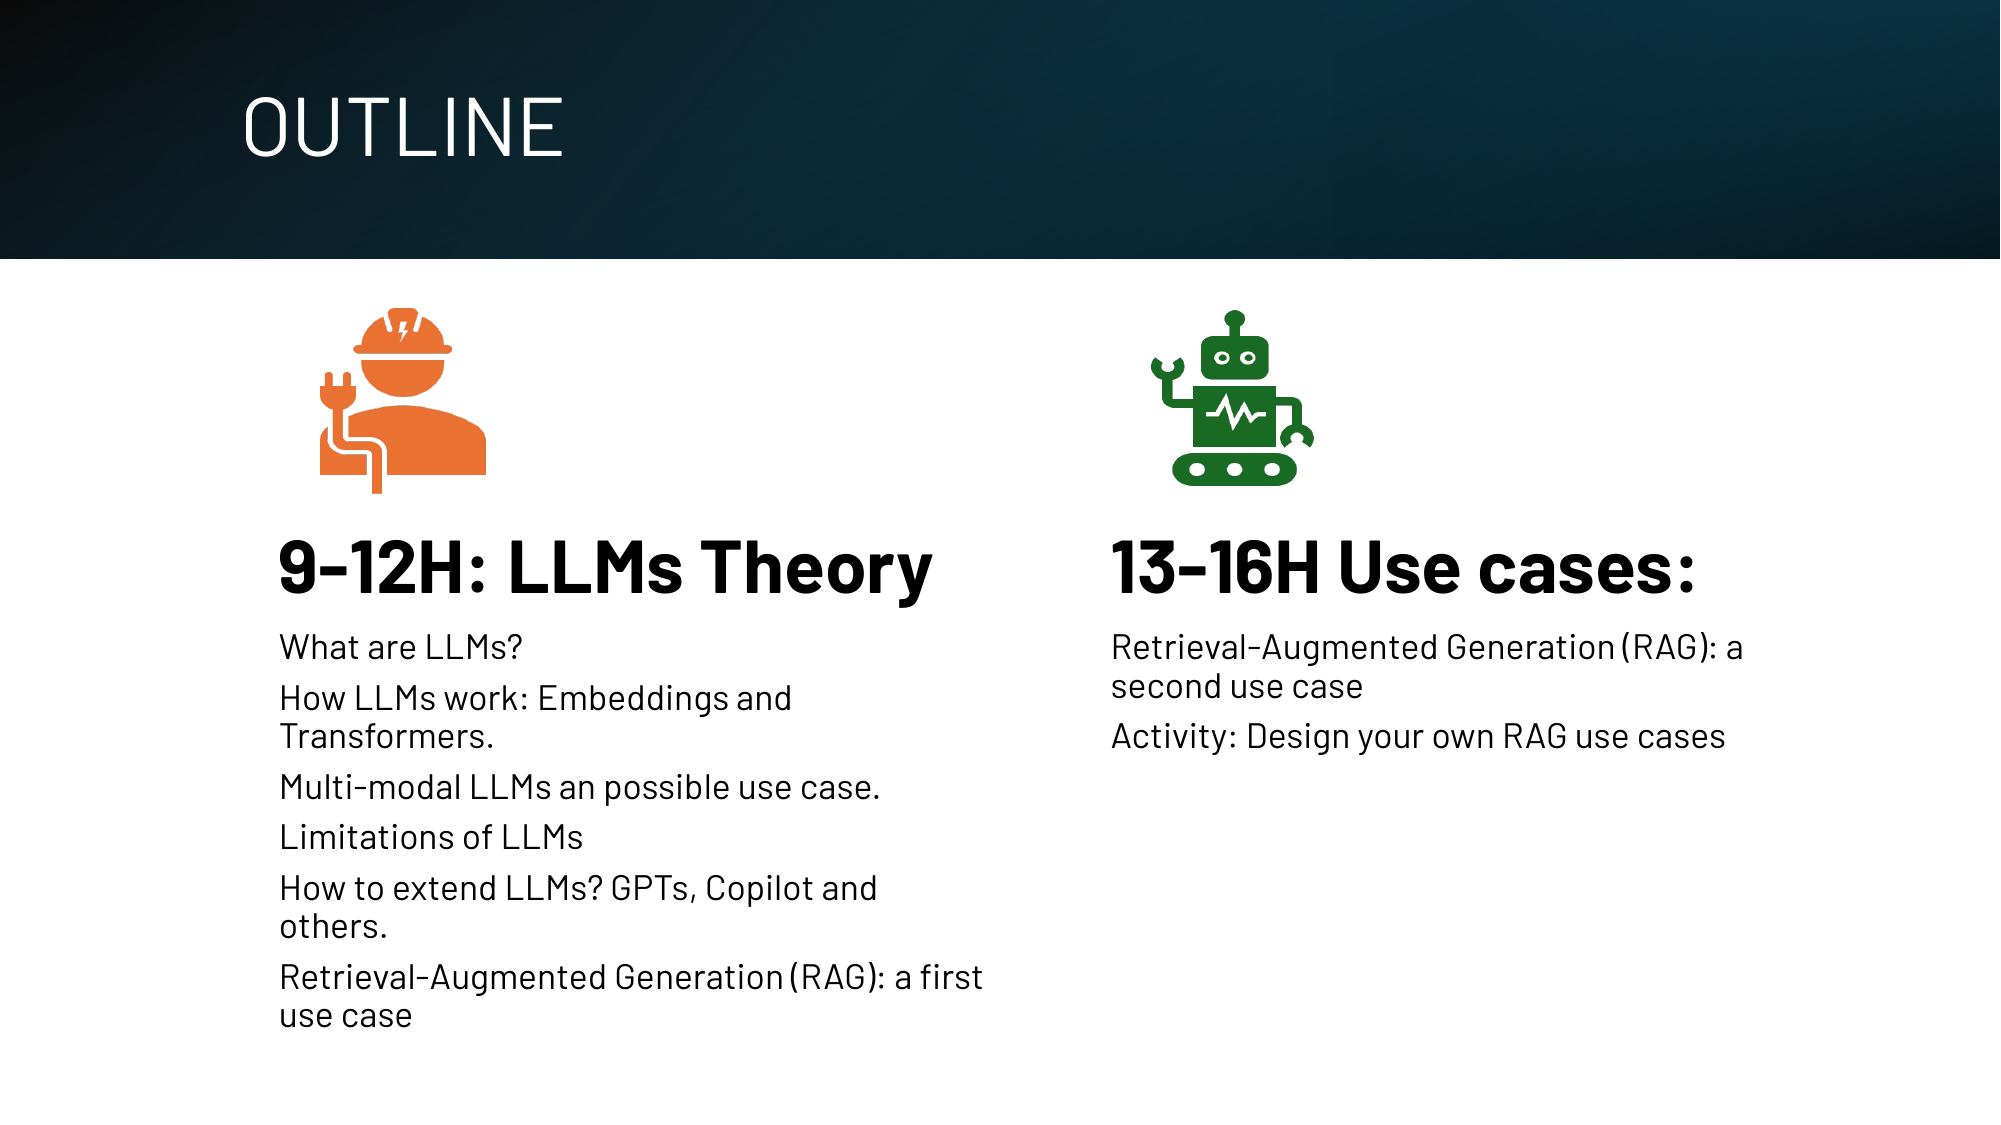

# OUTLINE
9-12H: LLMs Theory
What are LLMs?
How LLMs work: Embeddings and Transformers.
Multi-modal LLMs an possible use case.
Limitations of LLMs
How to extend LLMs? GPTs, Copilot and others.
Retrieval-Augmented Generation (RAG): a first use case
13-16H Use cases:
Retrieval-Augmented Generation (RAG): a second use case
Activity: Design your own RAG use cases
4